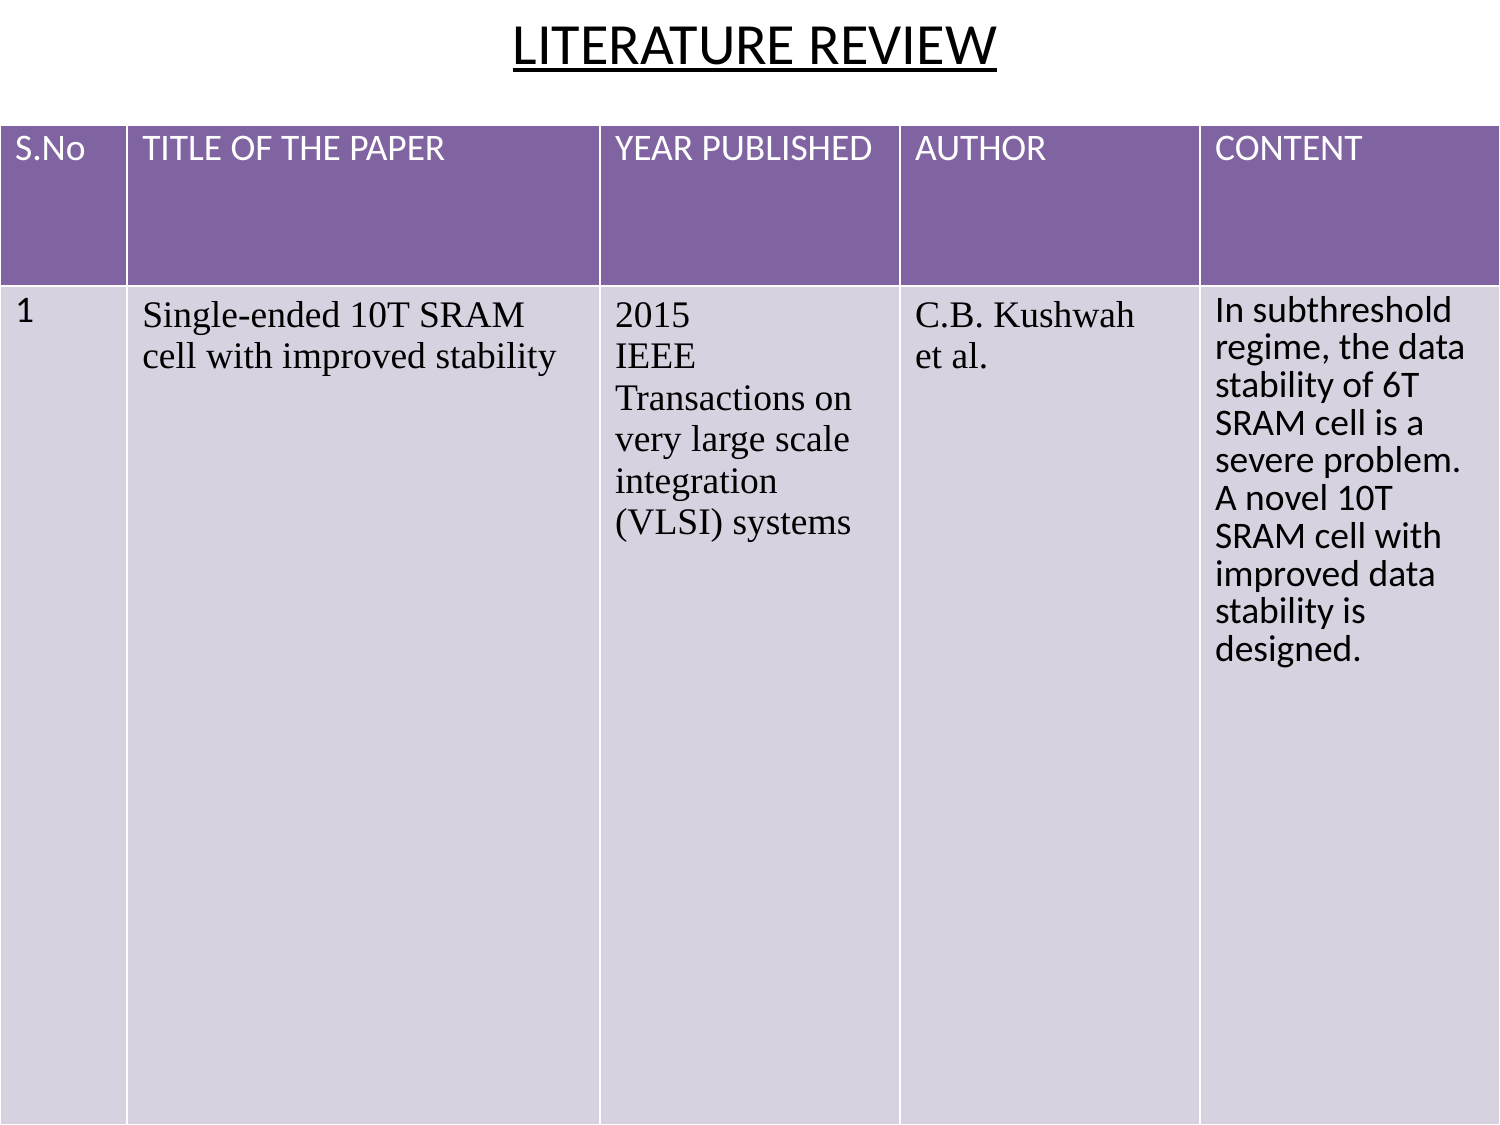

# LITERATURE REVIEW
| S.No | TITLE OF THE PAPER | YEAR PUBLISHED | AUTHOR | CONTENT |
| --- | --- | --- | --- | --- |
| 1 | Single-ended 10T SRAM cell with improved stability | 2015 IEEE Transactions on very large scale integration (VLSI) systems | C.B. Kushwah et al. | In subthreshold regime, the data stability of 6T SRAM cell is a severe problem. A novel 10T SRAM cell with improved data stability is designed. |